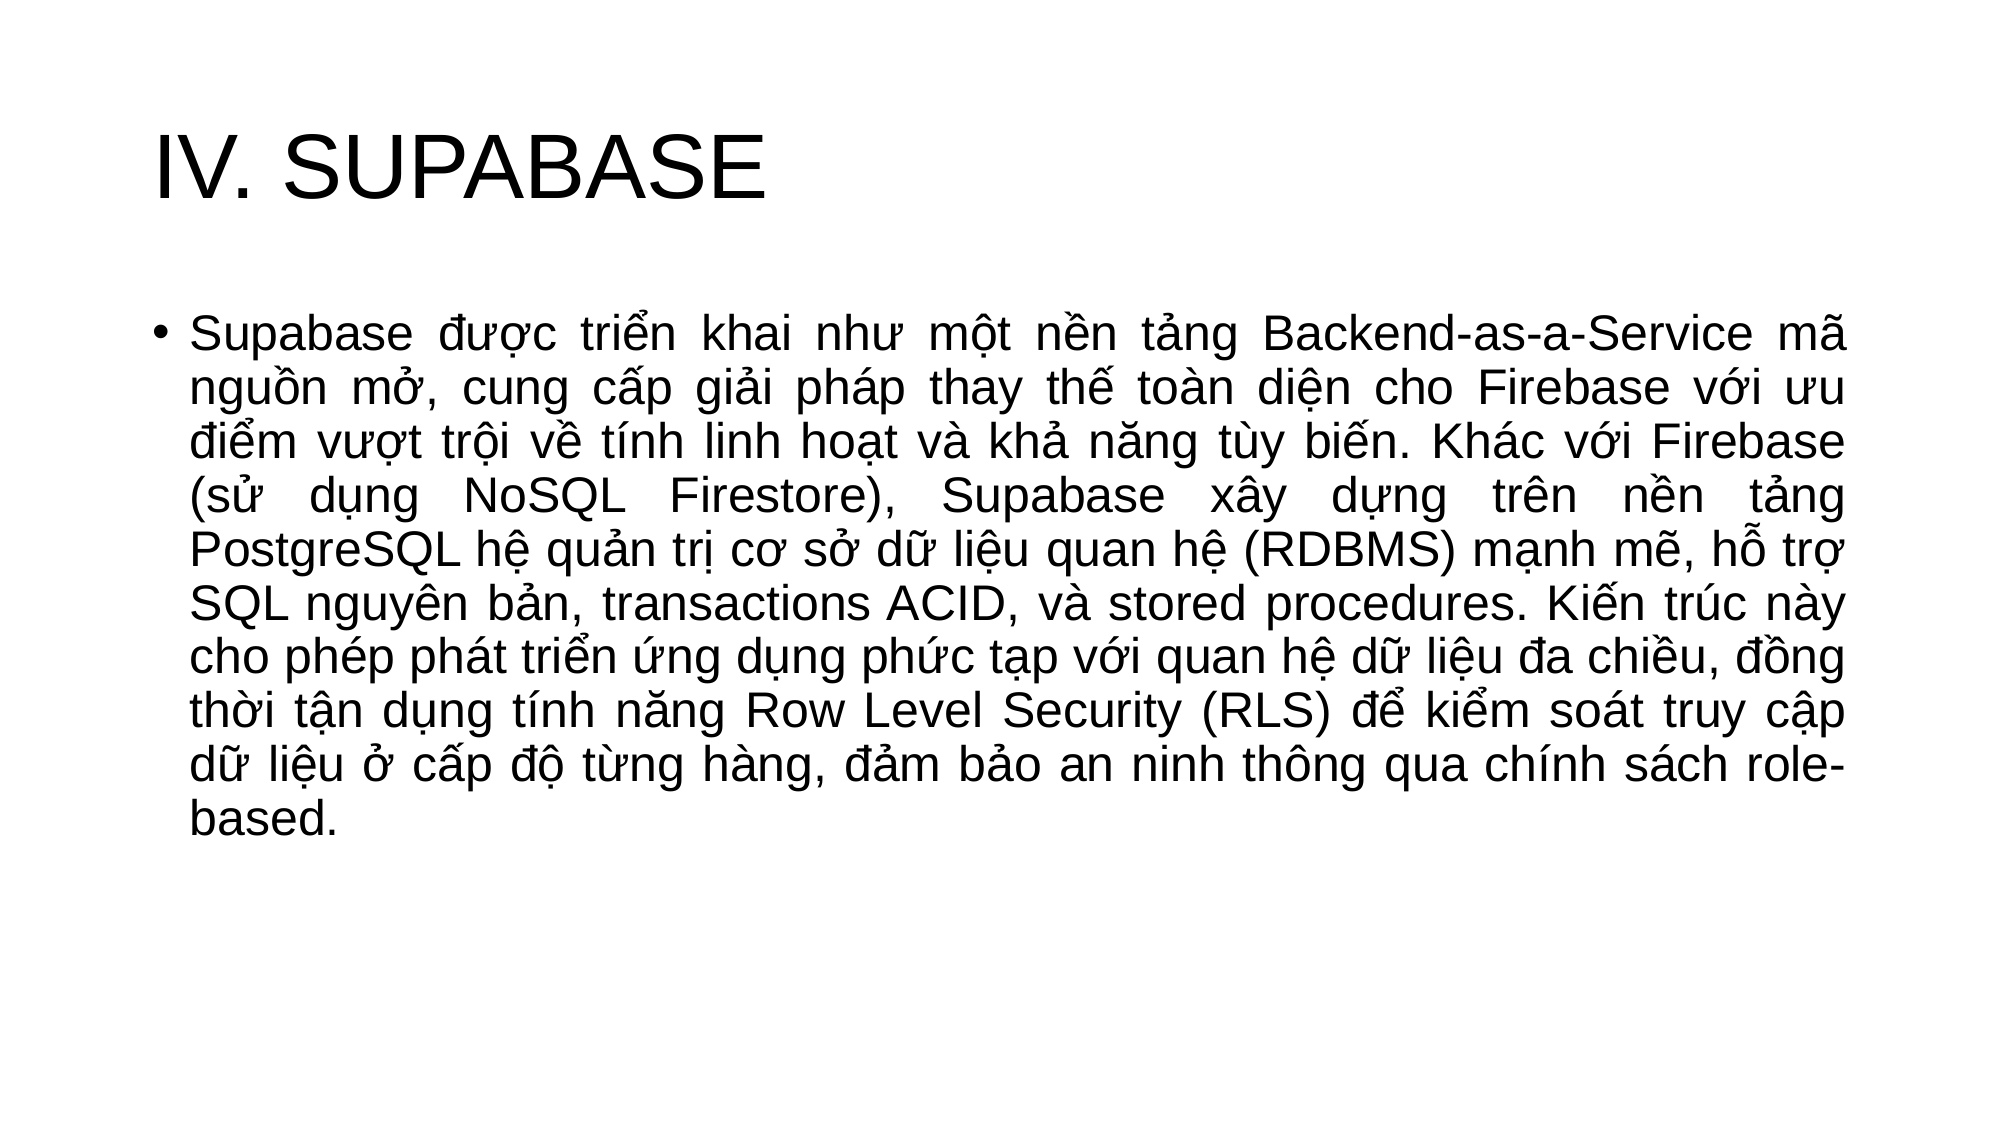

# IV. SUPABASE
Supabase được triển khai như một nền tảng Backend-as-a-Service mã nguồn mở, cung cấp giải pháp thay thế toàn diện cho Firebase với ưu điểm vượt trội về tính linh hoạt và khả năng tùy biến. Khác với Firebase (sử dụng NoSQL Firestore), Supabase xây dựng trên nền tảng PostgreSQL hệ quản trị cơ sở dữ liệu quan hệ (RDBMS) mạnh mẽ, hỗ trợ SQL nguyên bản, transactions ACID, và stored procedures. Kiến trúc này cho phép phát triển ứng dụng phức tạp với quan hệ dữ liệu đa chiều, đồng thời tận dụng tính năng Row Level Security (RLS) để kiểm soát truy cập dữ liệu ở cấp độ từng hàng, đảm bảo an ninh thông qua chính sách role-based.